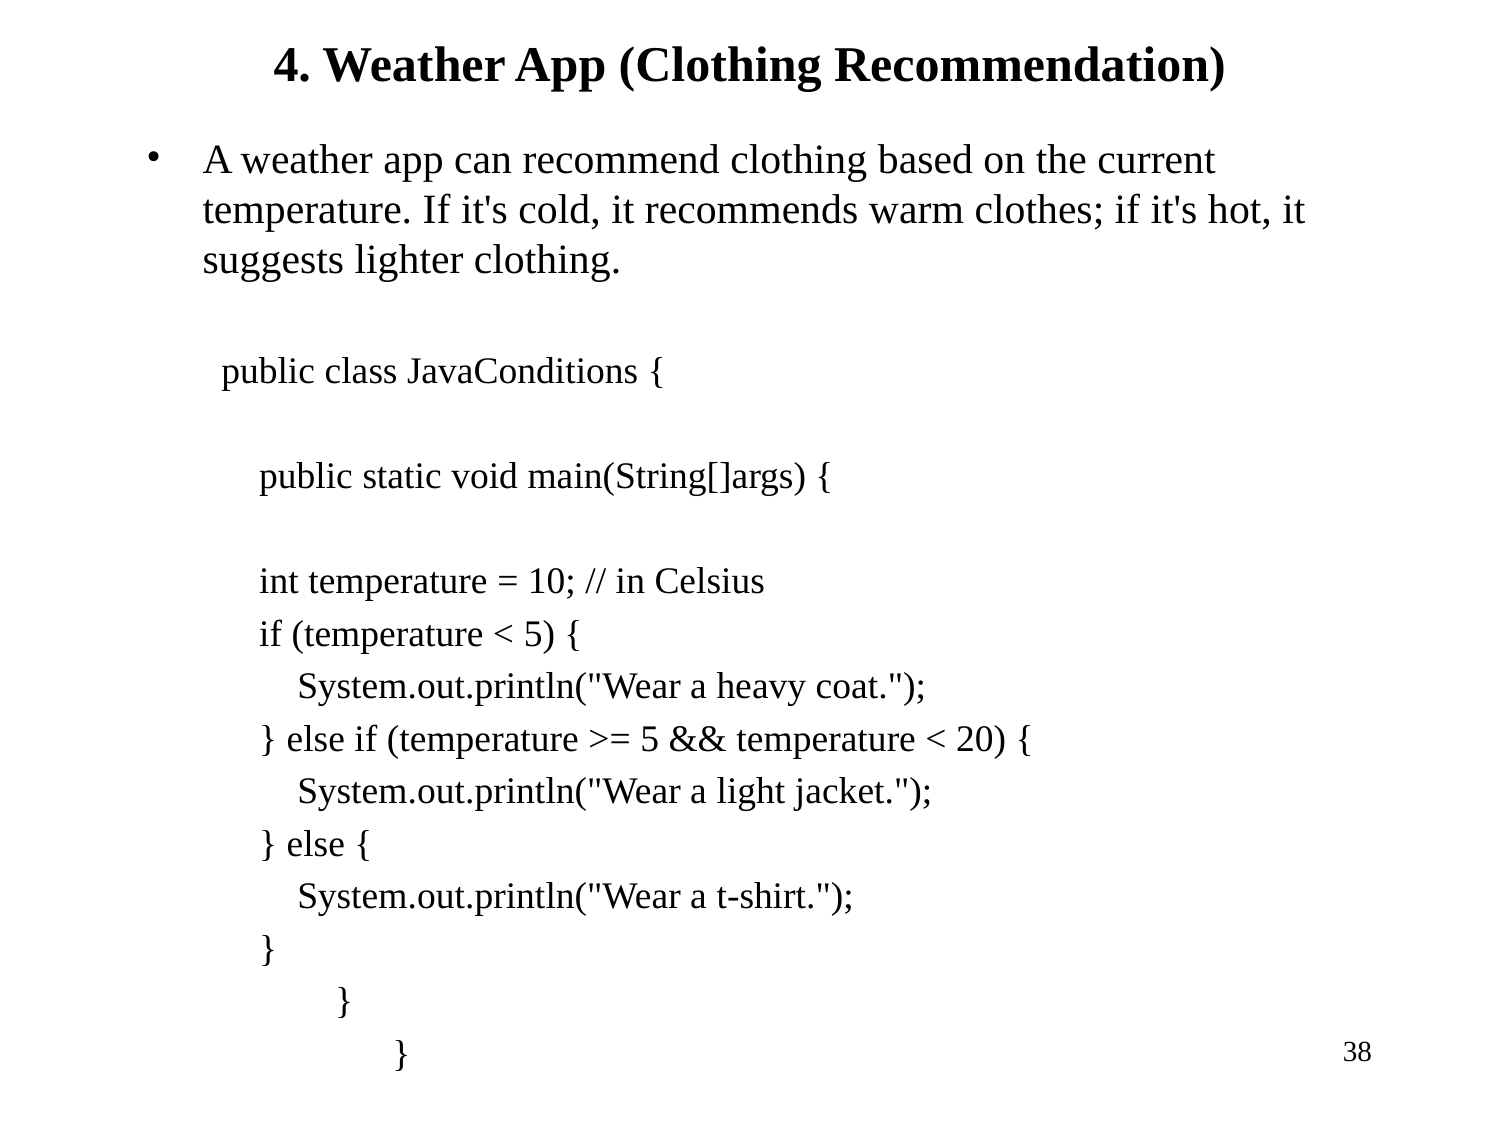

# 4. Weather App (Clothing Recommendation)
A weather app can recommend clothing based on the current temperature. If it's cold, it recommends warm clothes; if it's hot, it suggests lighter clothing.

public class JavaConditions {

    public static void main(String[]args) {

    int temperature = 10; // in Celsius
    if (temperature < 5) {
        System.out.println("Wear a heavy coat.");
    } else if (temperature >= 5 && temperature < 20) {
        System.out.println("Wear a light jacket.");
    } else {
        System.out.println("Wear a t-shirt.");
    }
            }
                  }

38